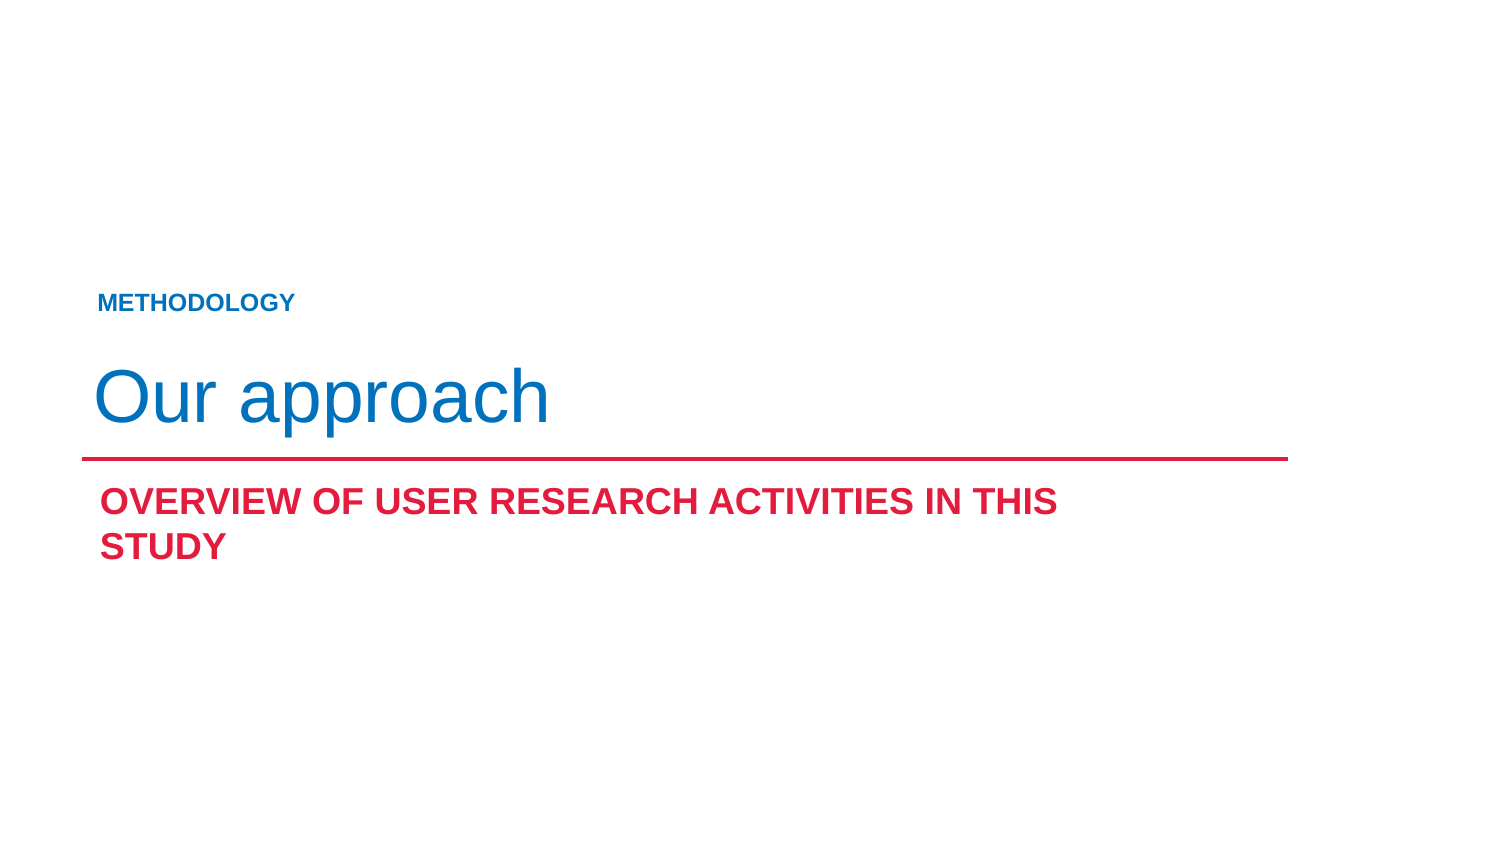

Our approach
METHODOLOGY

OVERVIEW OF USER RESEARCH ACTIVITIES IN THIS STUDY